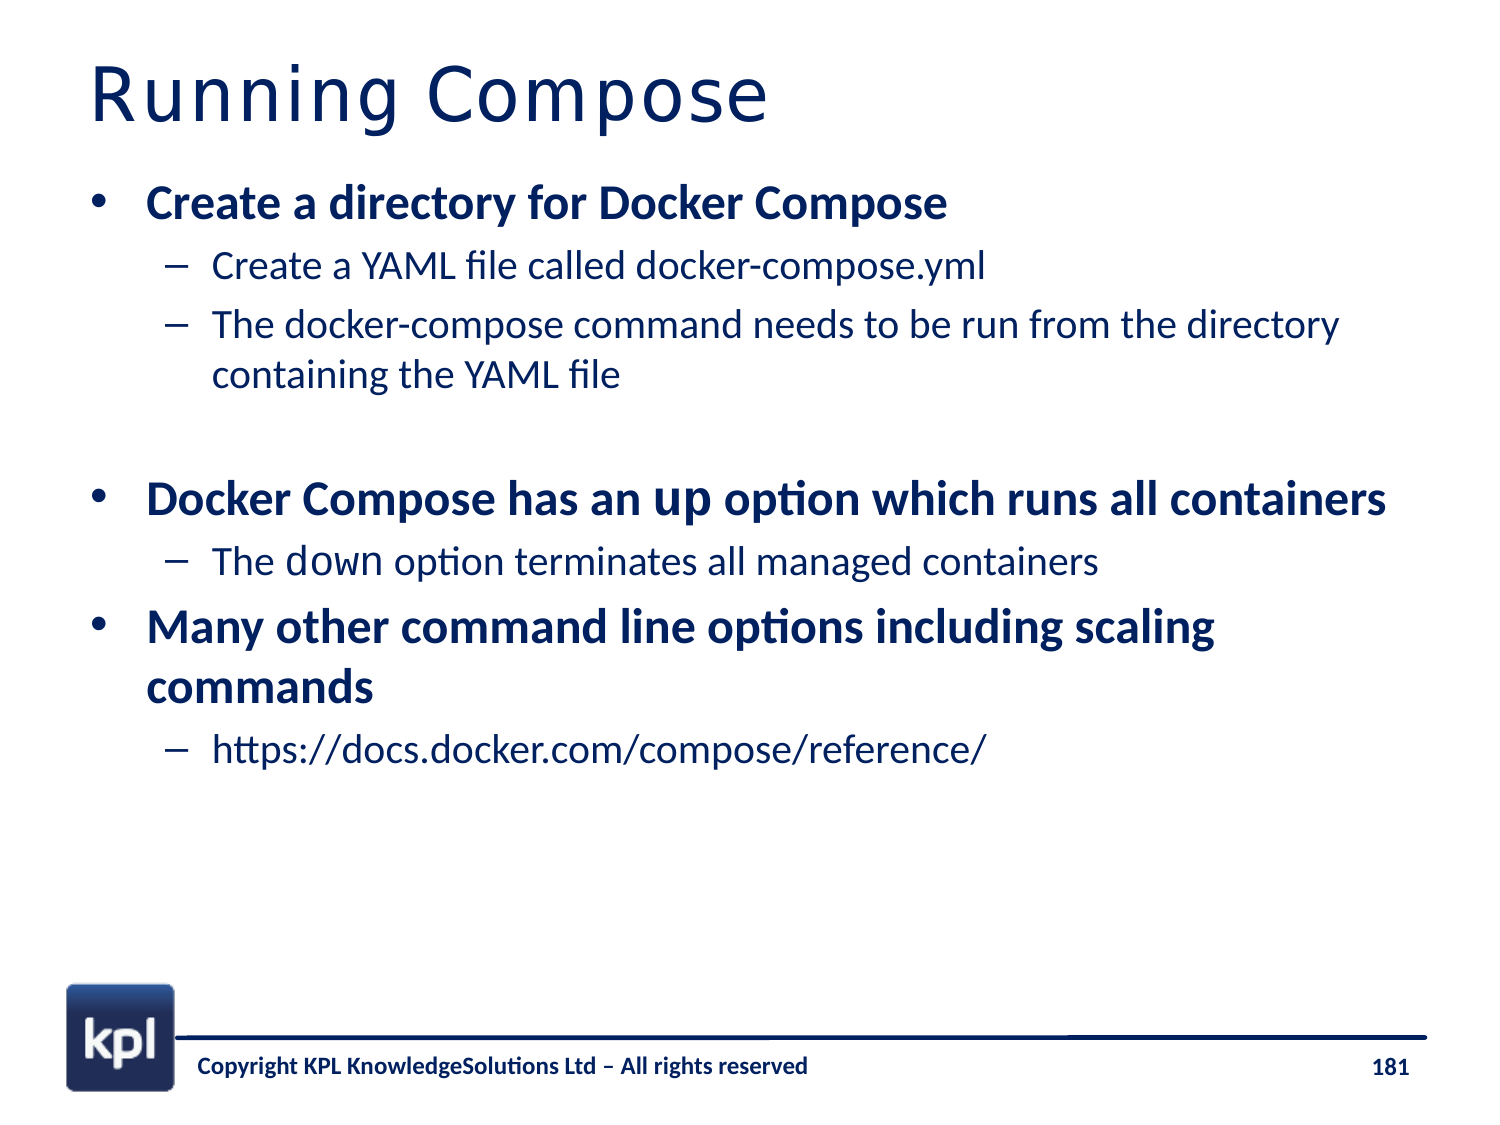

# Running Compose
Create a directory for Docker Compose
Create a YAML file called docker-compose.yml
The docker-compose command needs to be run from the directory containing the YAML file

Docker Compose has an up option which runs all containers
The down option terminates all managed containers
Many other command line options including scaling commands
https://docs.docker.com/compose/reference/

Copyright KPL KnowledgeSolutions Ltd – All rights reserved
181